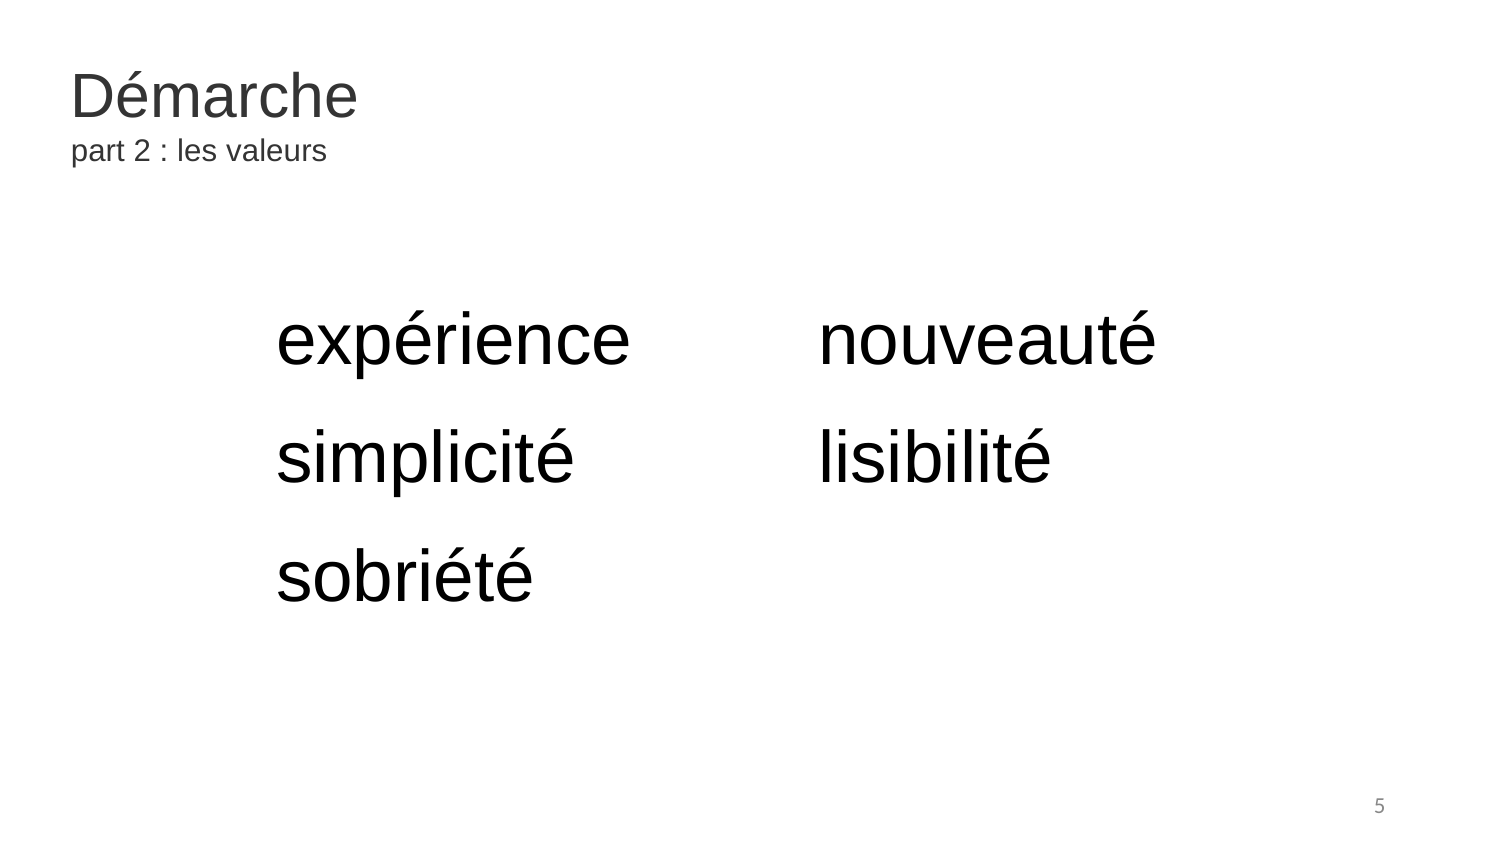

Démarche
part 2 : les valeurs
expérience
nouveauté
simplicité
lisibilité
sobriété
5